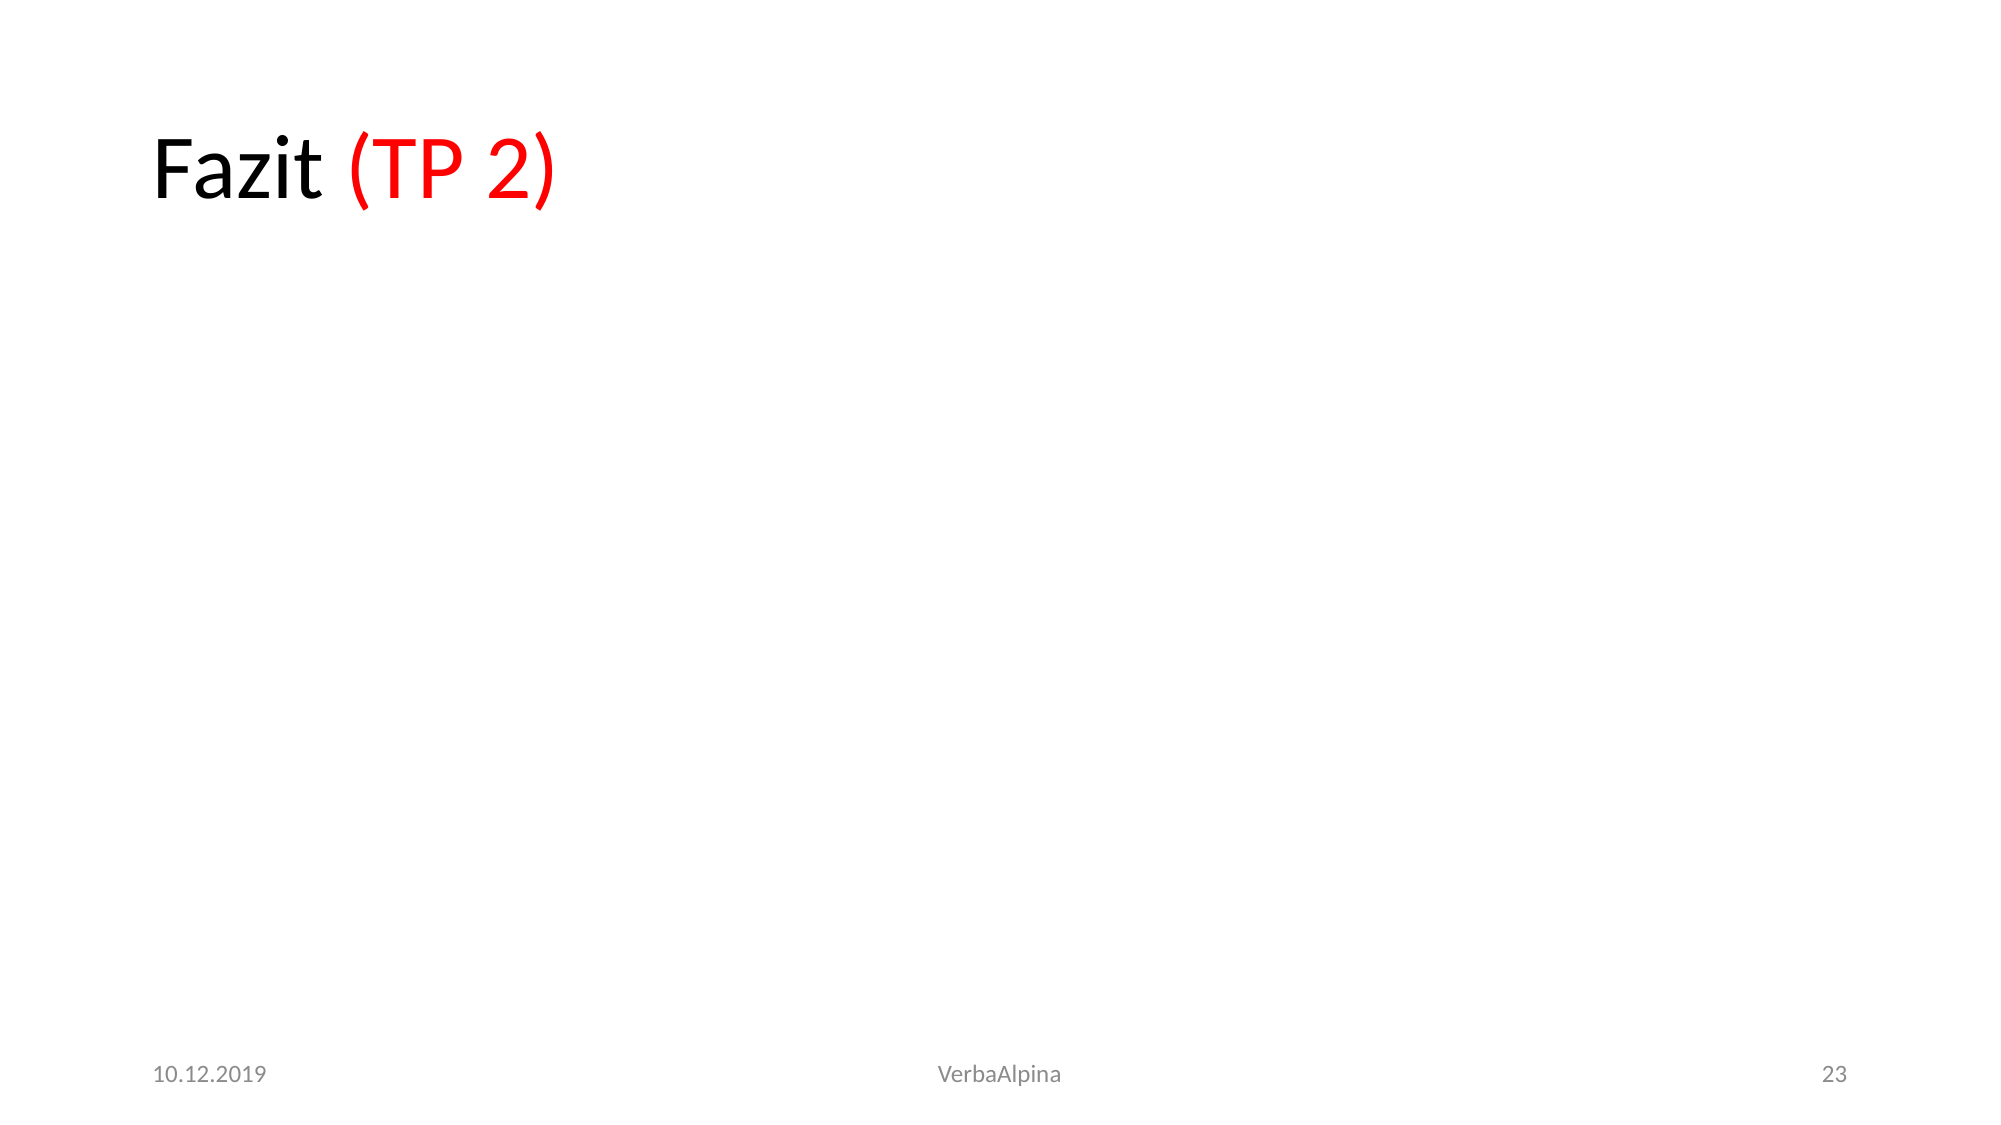

# Fazit (TP 2)

10.12.2019
VerbaAlpina
23